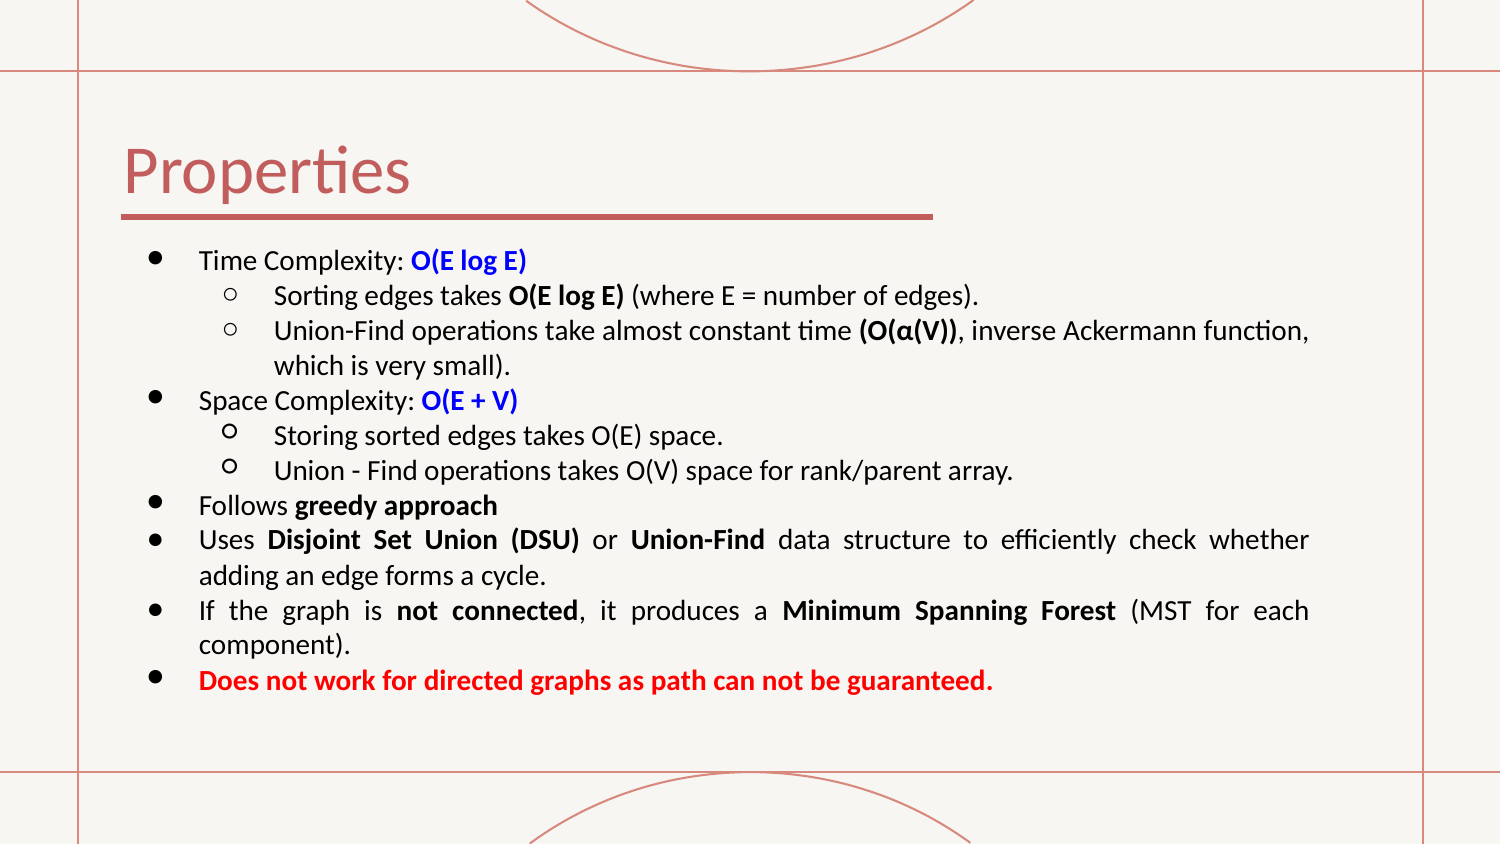

# Properties
Time Complexity: O(E log E)
Sorting edges takes O(E log E) (where E = number of edges).
Union-Find operations take almost constant time (O(α(V)), inverse Ackermann function, which is very small).
Space Complexity: O(E + V)
Storing sorted edges takes O(E) space.
Union - Find operations takes O(V) space for rank/parent array.
Follows greedy approach
Uses Disjoint Set Union (DSU) or Union-Find data structure to efficiently check whether adding an edge forms a cycle.
If the graph is not connected, it produces a Minimum Spanning Forest (MST for each component).
Does not work for directed graphs as path can not be guaranteed.